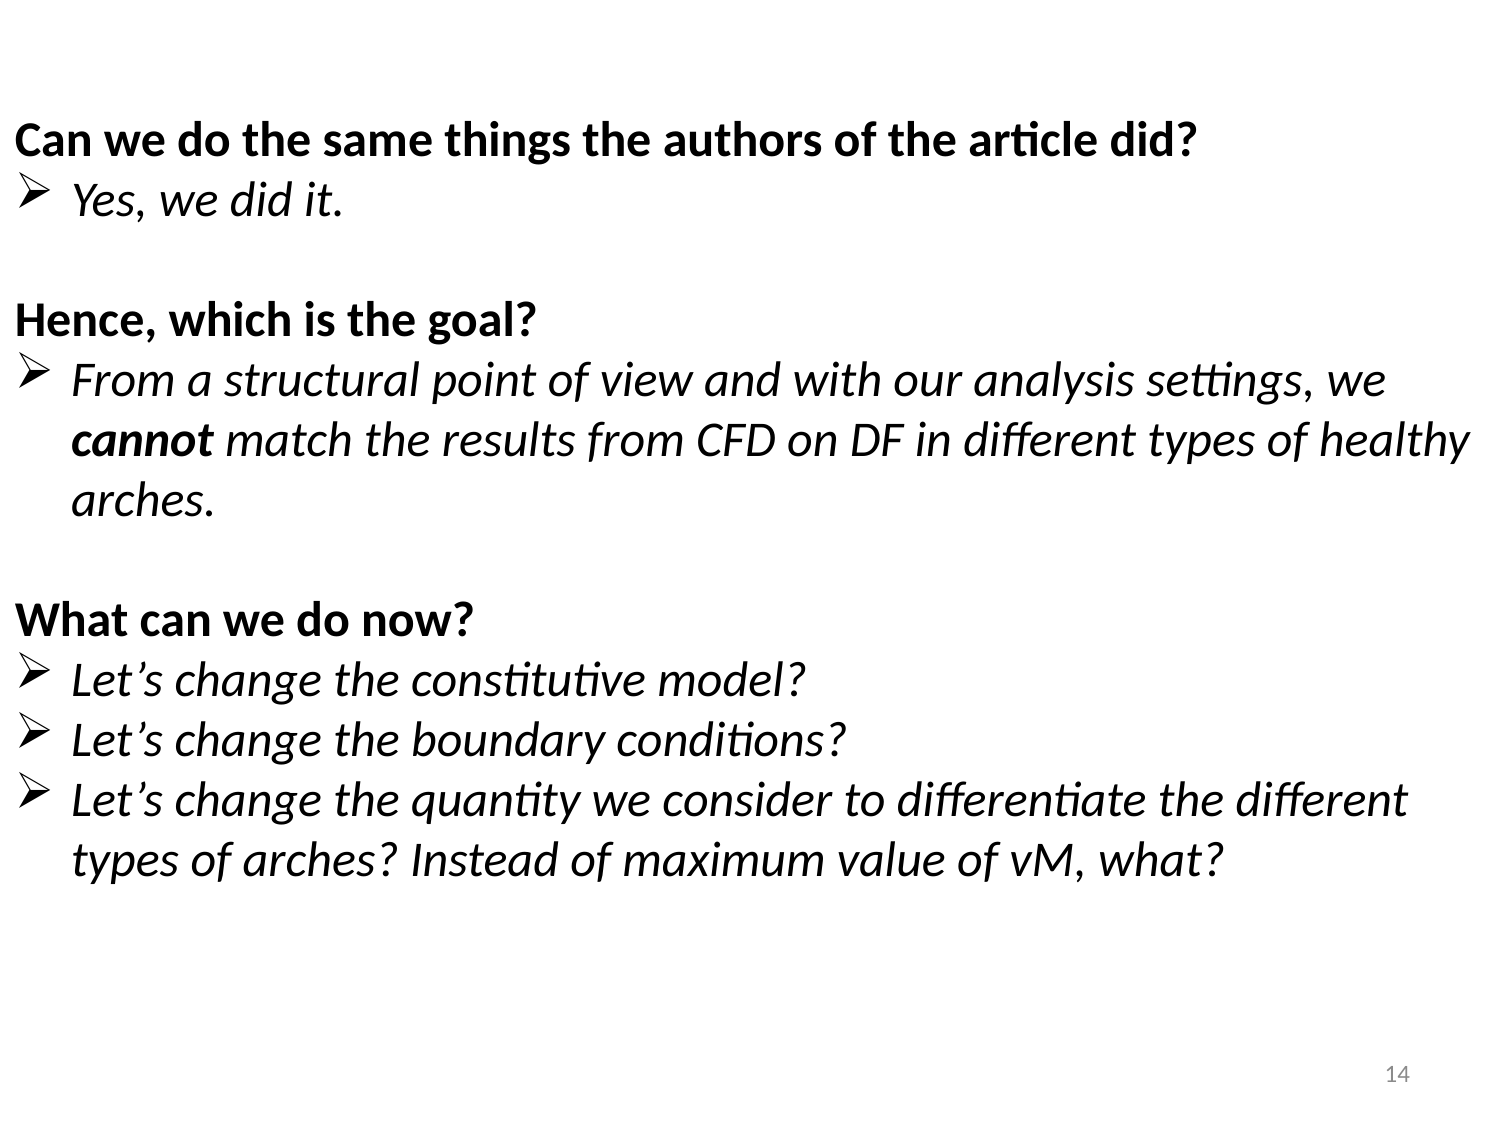

Can we do the same things the authors of the article did?
Yes, we did it.

Hence, which is the goal?
From a structural point of view and with our analysis settings, we cannot match the results from CFD on DF in different types of healthy arches.

What can we do now?
Let’s change the constitutive model?
Let’s change the boundary conditions?
Let’s change the quantity we consider to differentiate the different types of arches? Instead of maximum value of vM, what?
14